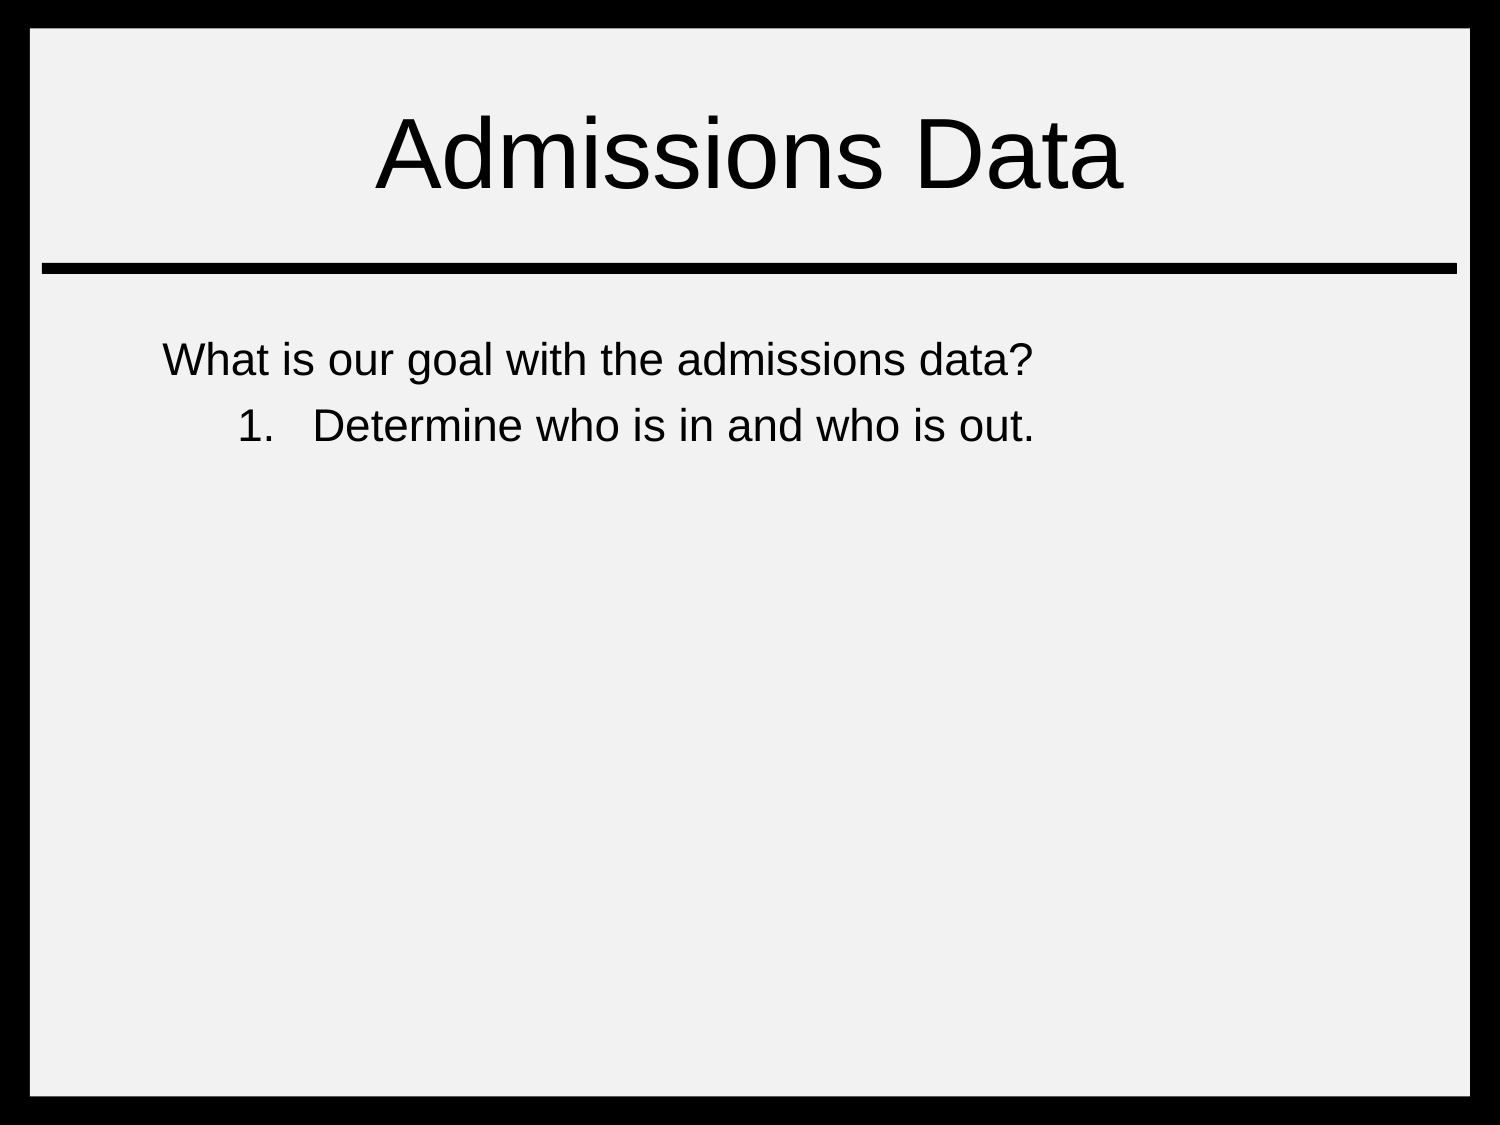

# Admissions Data
What is our goal with the admissions data?
Determine who is in and who is out.